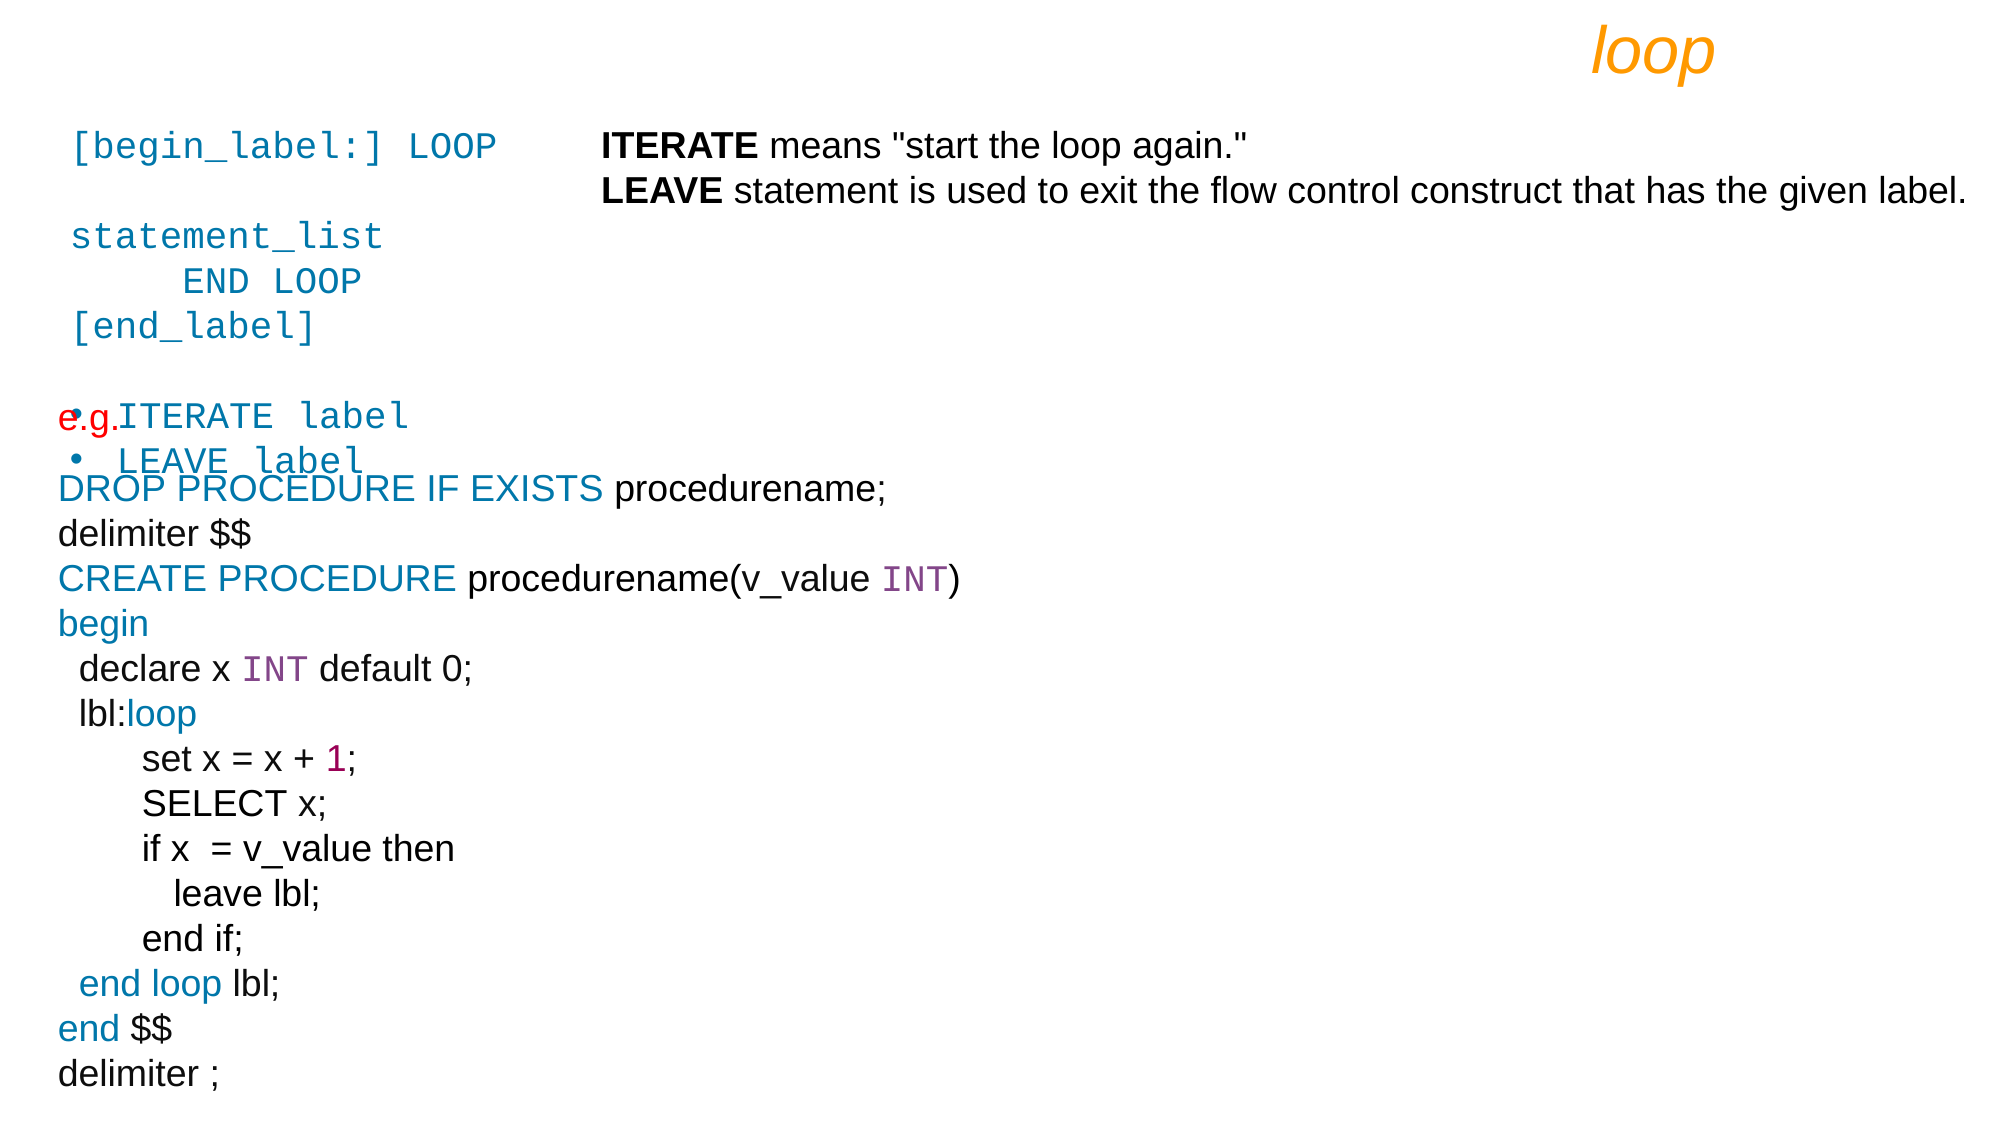

loop
[begin_label:] LOOP
         statement_list
     END LOOP [end_label]

ITERATE label
LEAVE label
ITERATE means "start the loop again."
LEAVE statement is used to exit the flow control construct that has the given label.
e.g.
DROP PROCEDURE IF EXISTS procedurename;
delimiter $$
CREATE PROCEDURE procedurename(v_value INT)
begin
  declare x INT default 0;
  lbl:loop
        set x = x + 1;
        SELECT x;
        if x  = v_value then
           leave lbl;
        end if;
  end loop lbl;
end $$
delimiter ;